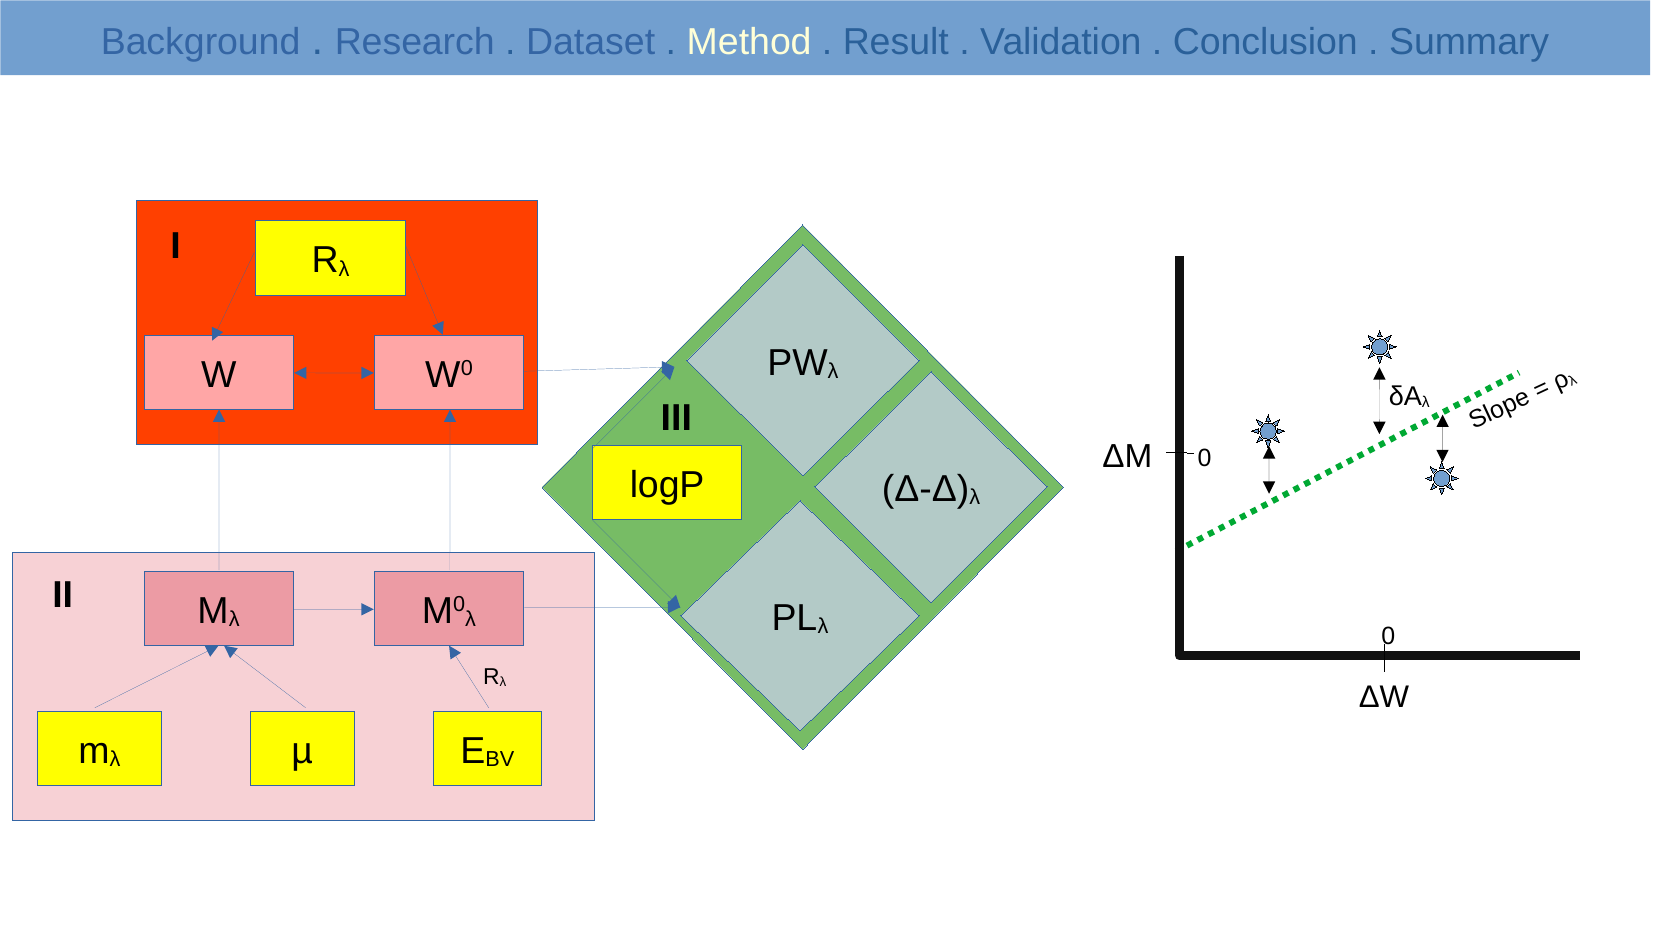

Background . Research . Dataset . Method . Result . Validation . Conclusion . Summary

I
Rλ

PWλ

W
W0

Slope = ρλ
δAλ
(Δ-Δ)λ

III

ΔM
0
logP

PLλ

II
Mλ
M0λ

0

Rλ
ΔW
mλ
µ
EBV
14